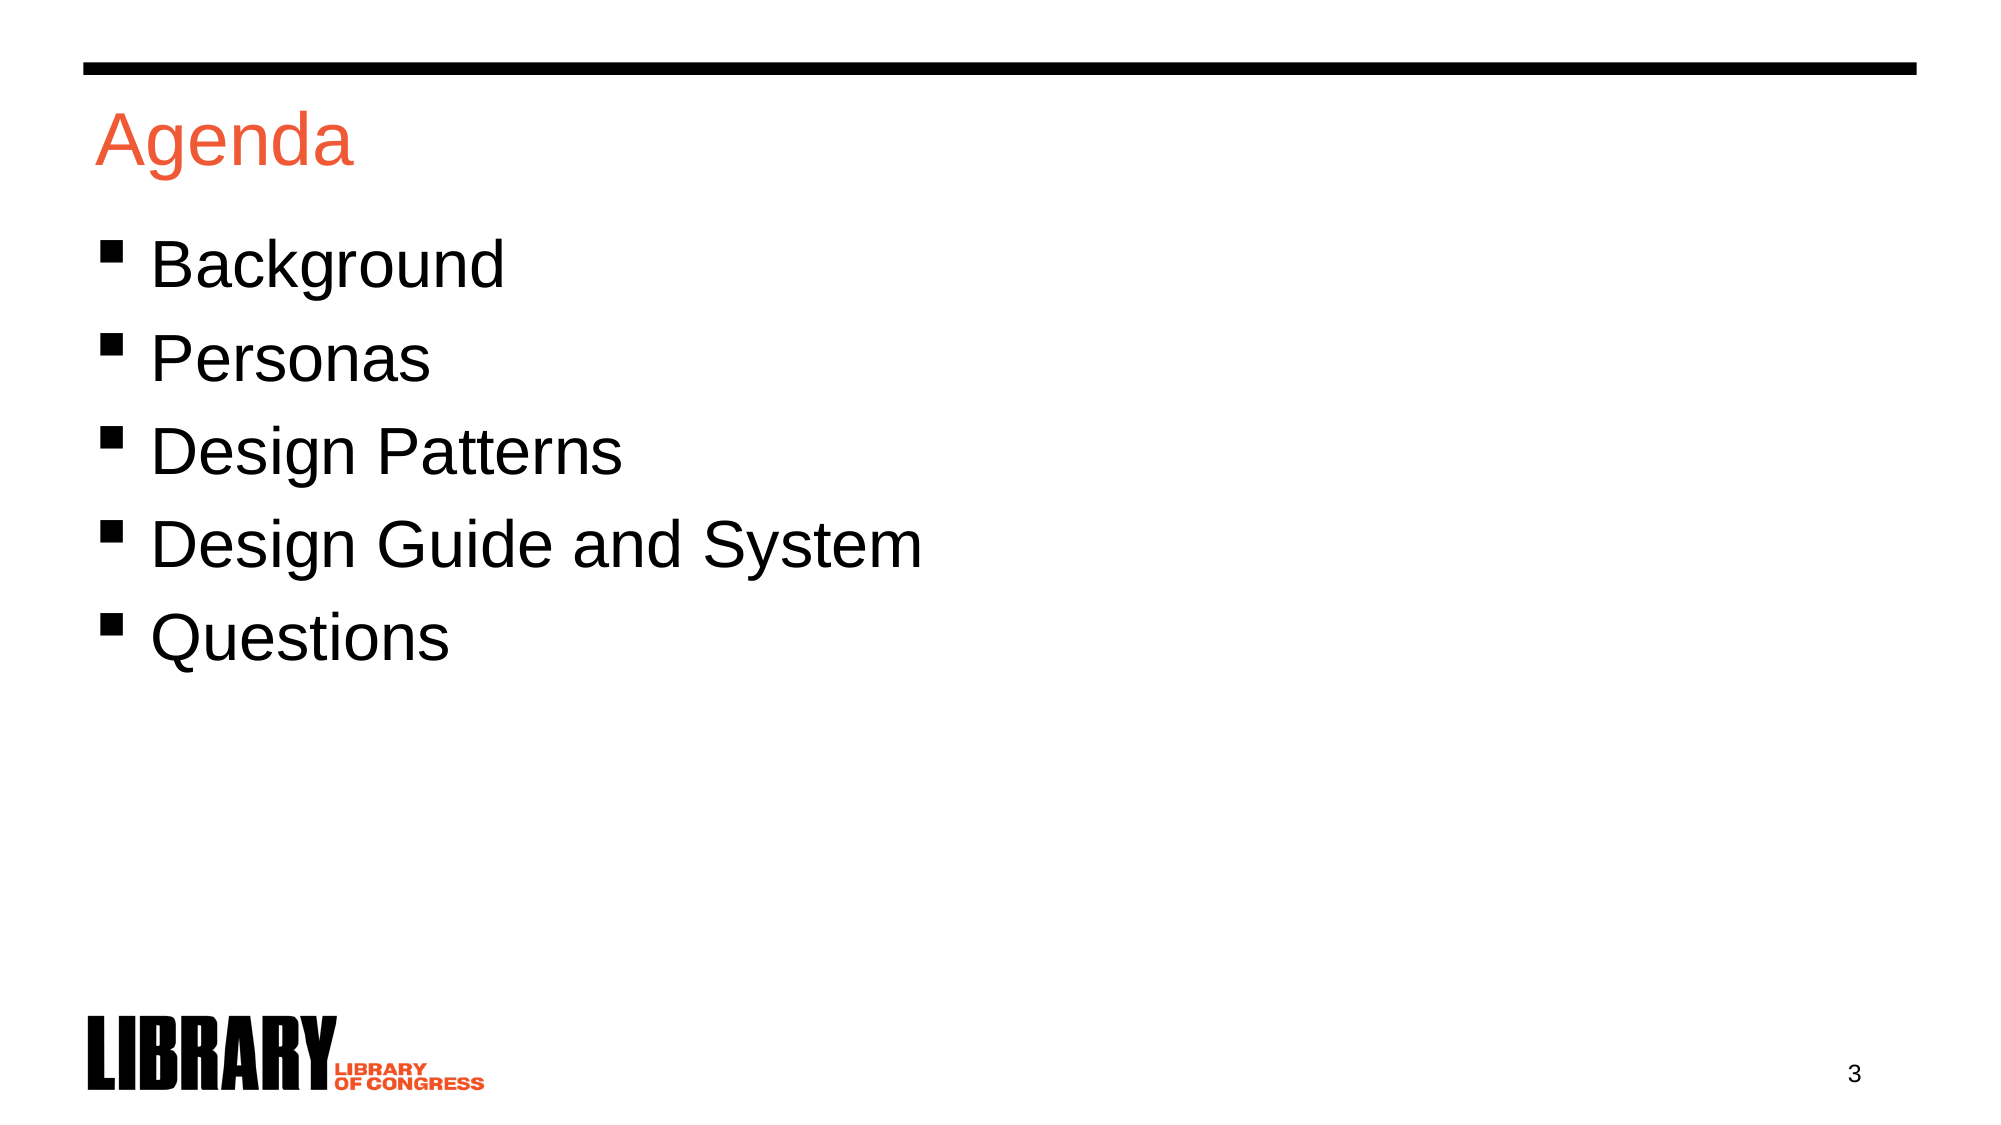

# Agenda
Background
Personas
Design Patterns
Design Guide and System
Questions
3